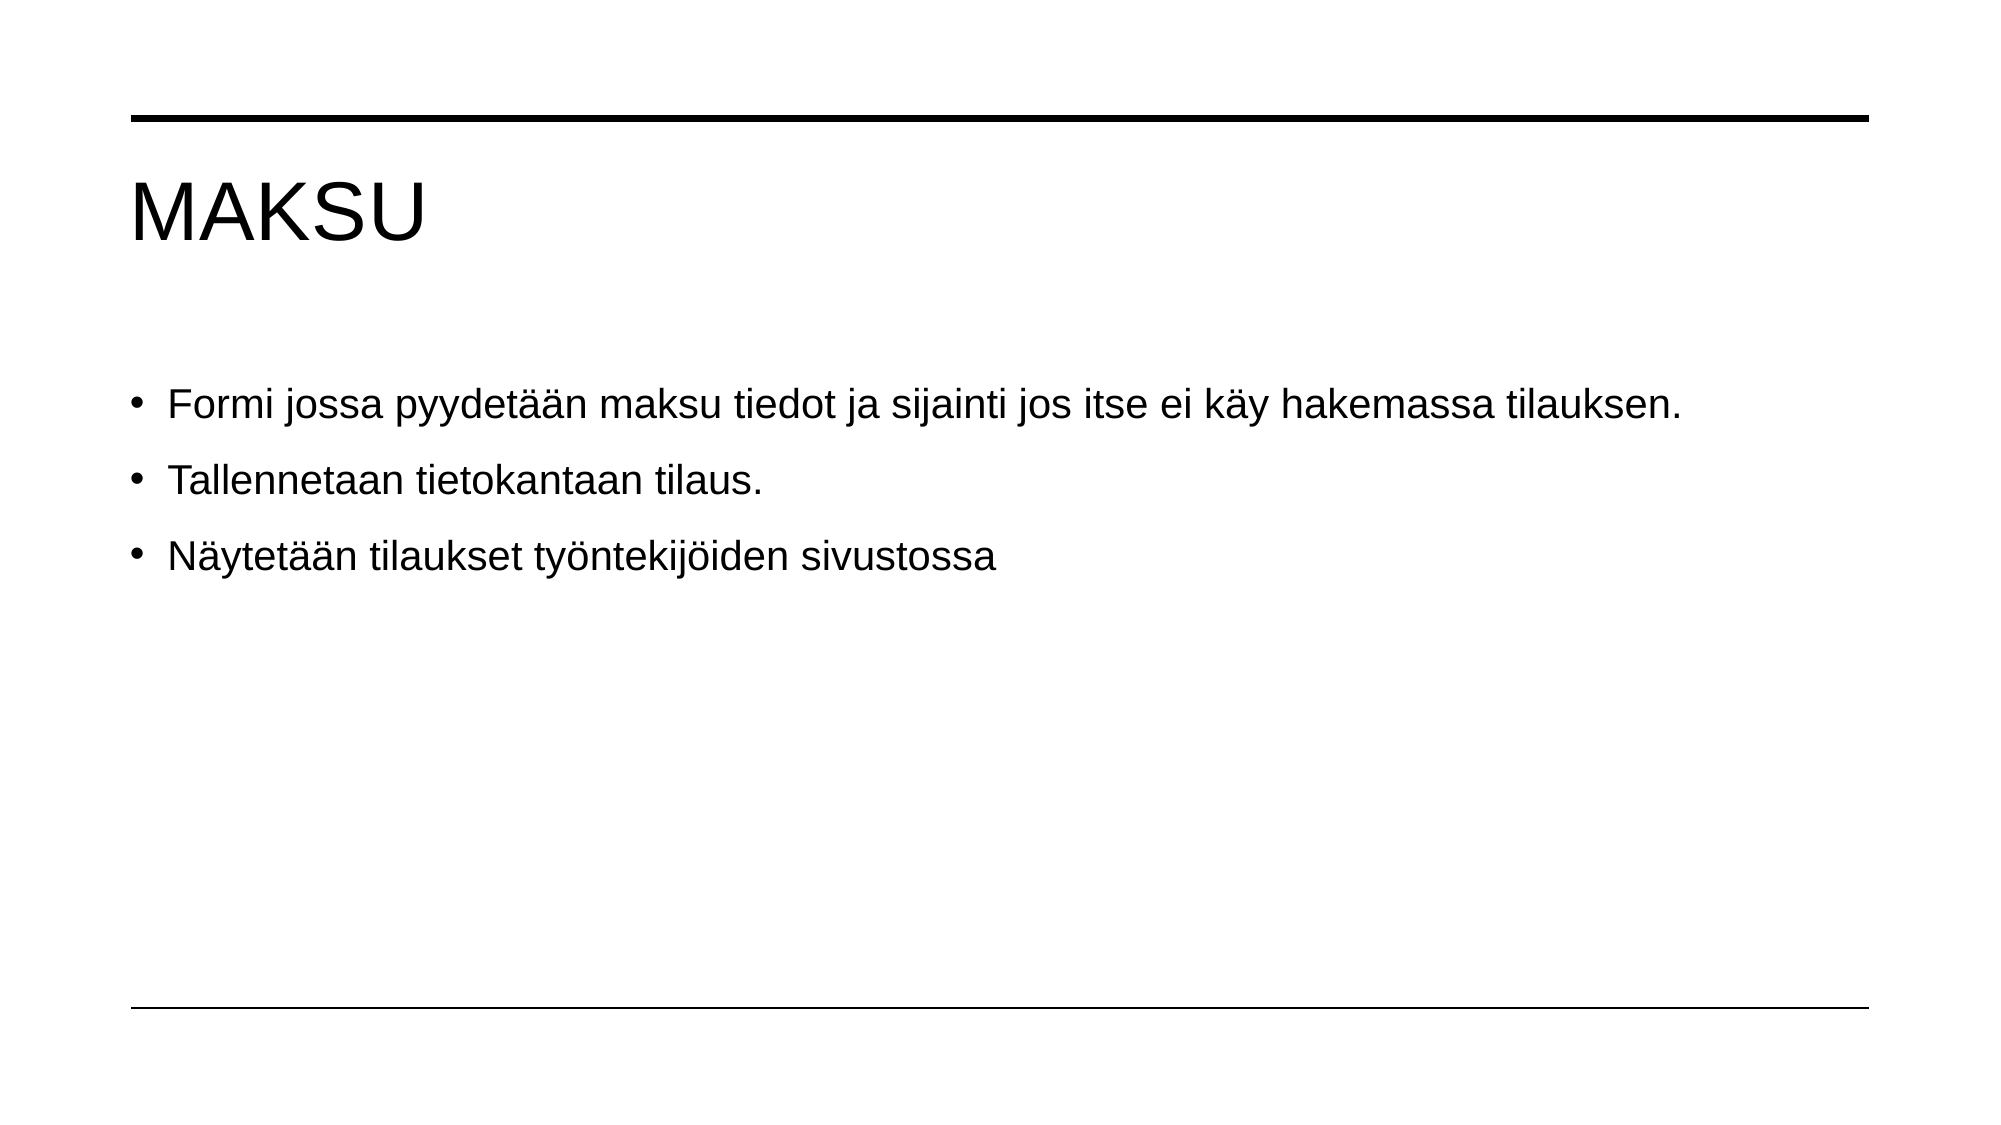

# Maksu
Formi jossa pyydetään maksu tiedot ja sijainti jos itse ei käy hakemassa tilauksen.
Tallennetaan tietokantaan tilaus.
Näytetään tilaukset työntekijöiden sivustossa